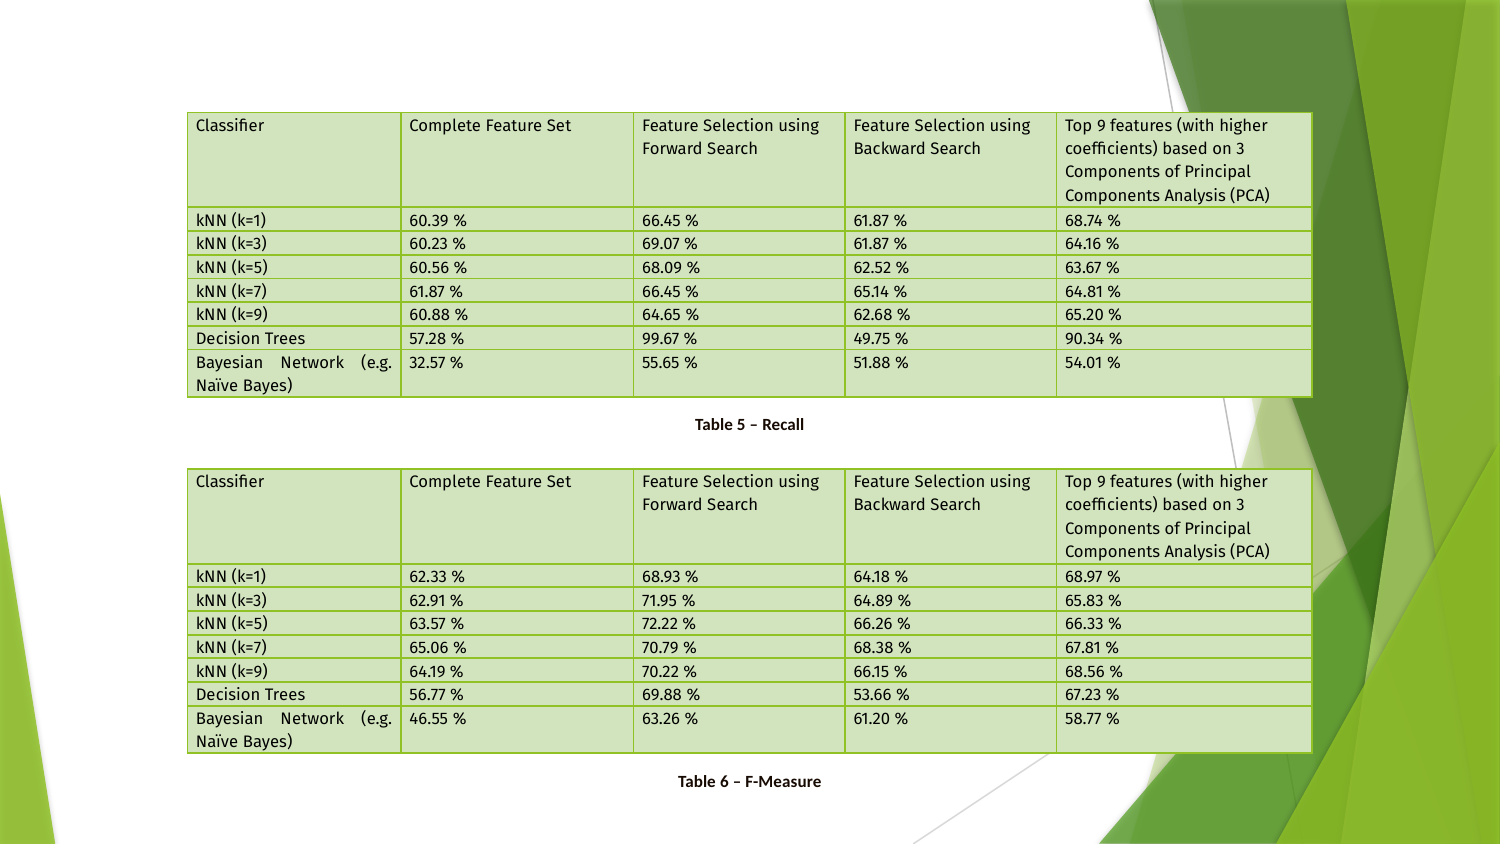

B.  Performance of kNN, Decision Trees, Bayesian Network on Different Feature Sets
| Classifier | Complete Feature Set | Feature Selection using Forward Search | Feature Selection using Backward Search | Top 9 features (with higher coefficients) based on 3 Components of Principal Components Analysis (PCA) |
| --- | --- | --- | --- | --- |
| kNN (k=1) | 60.39 % | 66.45 % | 61.87 % | 68.74 % |
| kNN (k=3) | 60.23 % | 69.07 % | 61.87 % | 64.16 % |
| kNN (k=5) | 60.56 % | 68.09 % | 62.52 % | 63.67 % |
| kNN (k=7) | 61.87 % | 66.45 % | 65.14 % | 64.81 % |
| kNN (k=9) | 60.88 % | 64.65 % | 62.68 % | 65.20 % |
| Decision Trees | 57.28 % | 99.67 % | 49.75 % | 90.34 % |
| Bayesian Network (e.g. Naïve Bayes) | 32.57 % | 55.65 % | 51.88 % | 54.01 % |
Table 5 – Recall
| Classifier | Complete Feature Set | Feature Selection using Forward Search | Feature Selection using Backward Search | Top 9 features (with higher coefficients) based on 3 Components of Principal Components Analysis (PCA) |
| --- | --- | --- | --- | --- |
| kNN (k=1) | 62.33 % | 68.93 % | 64.18 % | 68.97 % |
| kNN (k=3) | 62.91 % | 71.95 % | 64.89 % | 65.83 % |
| kNN (k=5) | 63.57 % | 72.22 % | 66.26 % | 66.33 % |
| kNN (k=7) | 65.06 % | 70.79 % | 68.38 % | 67.81 % |
| kNN (k=9) | 64.19 % | 70.22 % | 66.15 % | 68.56 % |
| Decision Trees | 56.77 % | 69.88 % | 53.66 % | 67.23 % |
| Bayesian Network (e.g. Naïve Bayes) | 46.55 % | 63.26 % | 61.20 % | 58.77 % |
Table 6 – F-Measure